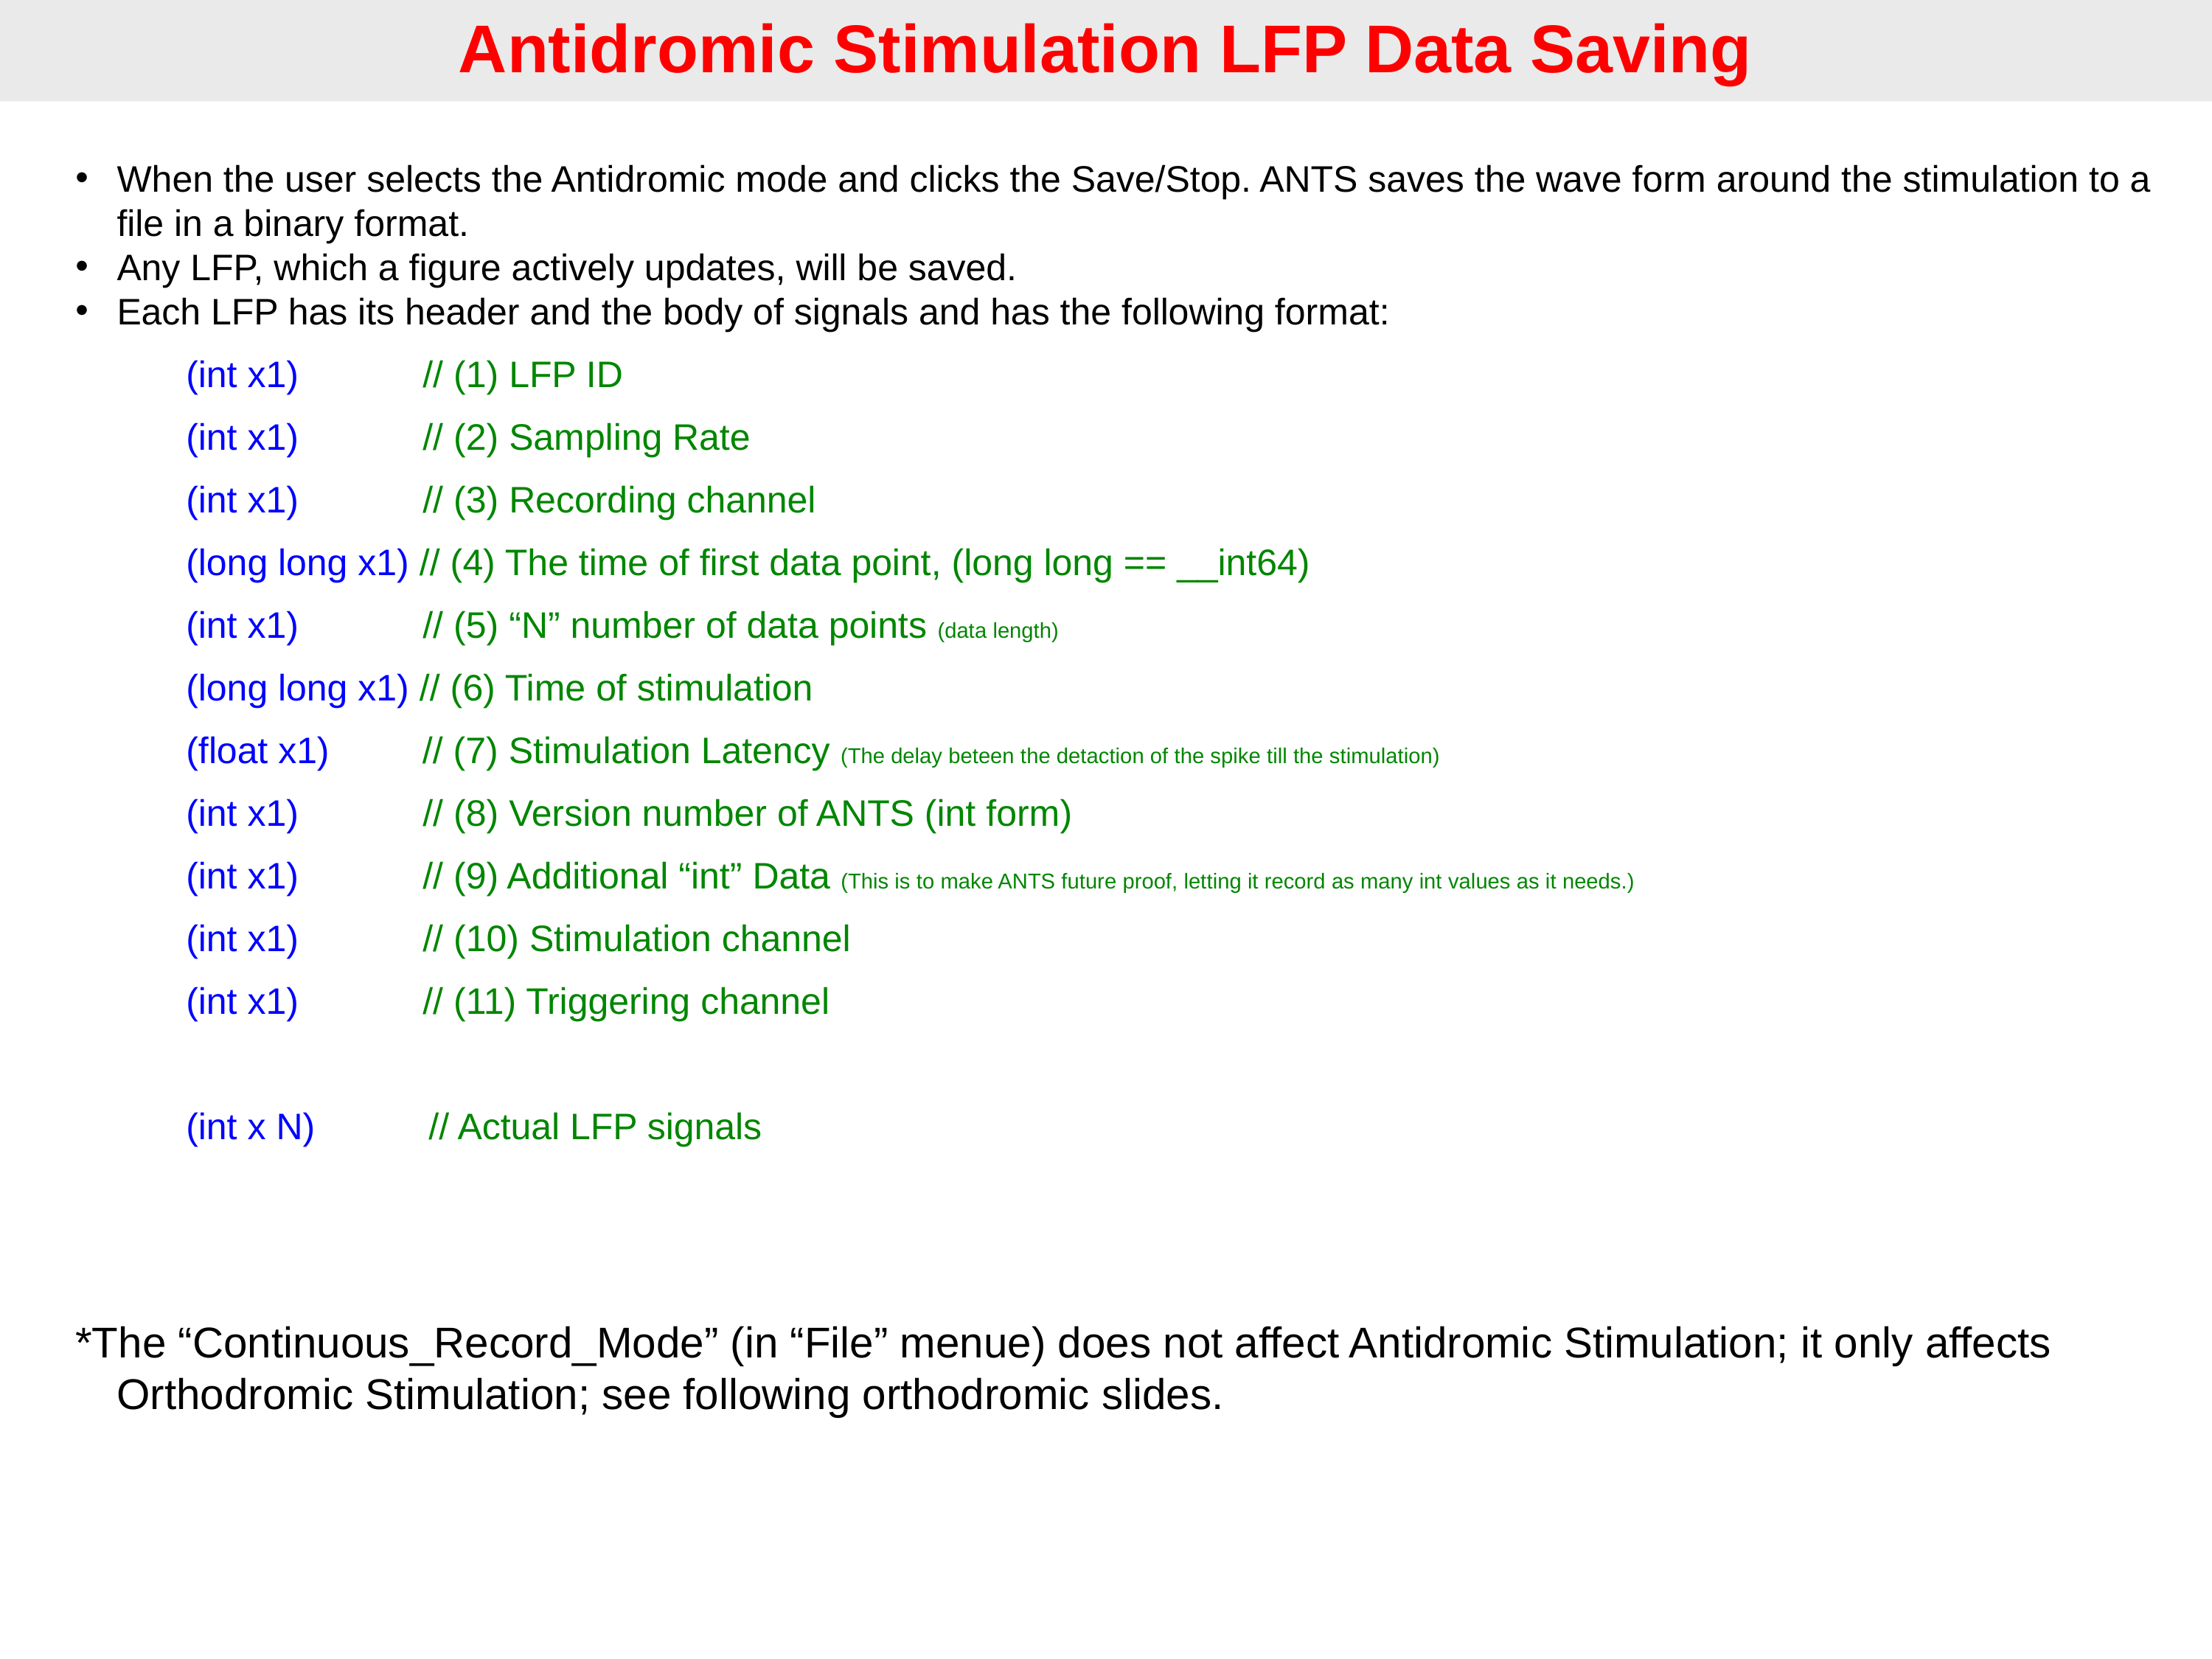

Antidromic Stimulation LFP Data Saving
When the user selects the Antidromic mode and clicks the Save/Stop. ANTS saves the wave form around the stimulation to a file in a binary format.
Any LFP, which a figure actively updates, will be saved.
Each LFP has its header and the body of signals and has the following format:
(int x1)            // (1) LFP ID
(int x1)            // (2) Sampling Rate
(int x1)            // (3) Recording channel
(long long x1) // (4) The time of first data point, (long long == __int64)
(int x1)            // (5) “N” number of data points (data length)
(long long x1) // (6) Time of stimulation
(float x1)         // (7) Stimulation Latency (The delay beteen the detaction of the spike till the stimulation)
(int x1)            // (8) Version number of ANTS (int form)
(int x1)            // (9) Additional “int” Data (This is to make ANTS future proof, letting it record as many int values as it needs.)
(int x1)            // (10) Stimulation channel
(int x1)            // (11) Triggering channel

(int x N)           // Actual LFP signals

*The “Continuous_Record_Mode” (in “File” menue) does not affect Antidromic Stimulation; it only affects Orthodromic Stimulation; see following orthodromic slides.